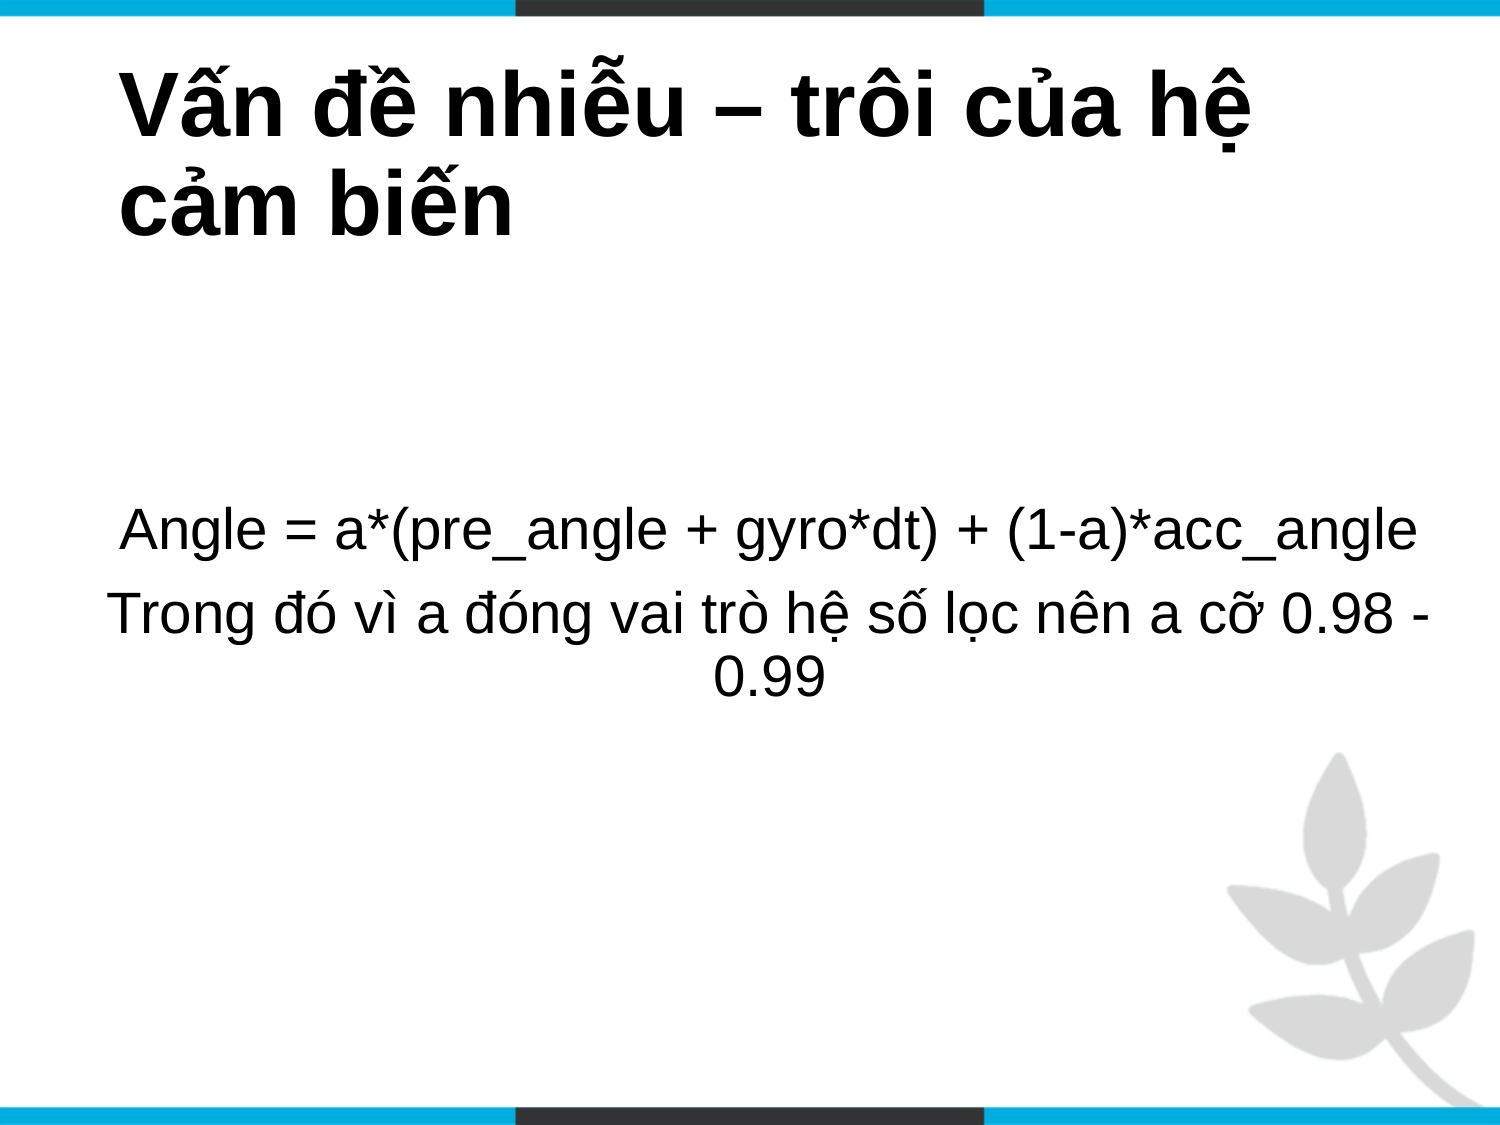

# Vấn đề nhiễu – trôi của hệ cảm biến

Angle = a*(pre_angle + gyro*dt) + (1-a)*acc_angle
Trong đó vì a đóng vai trò hệ số lọc nên a cỡ 0.98 -0.99